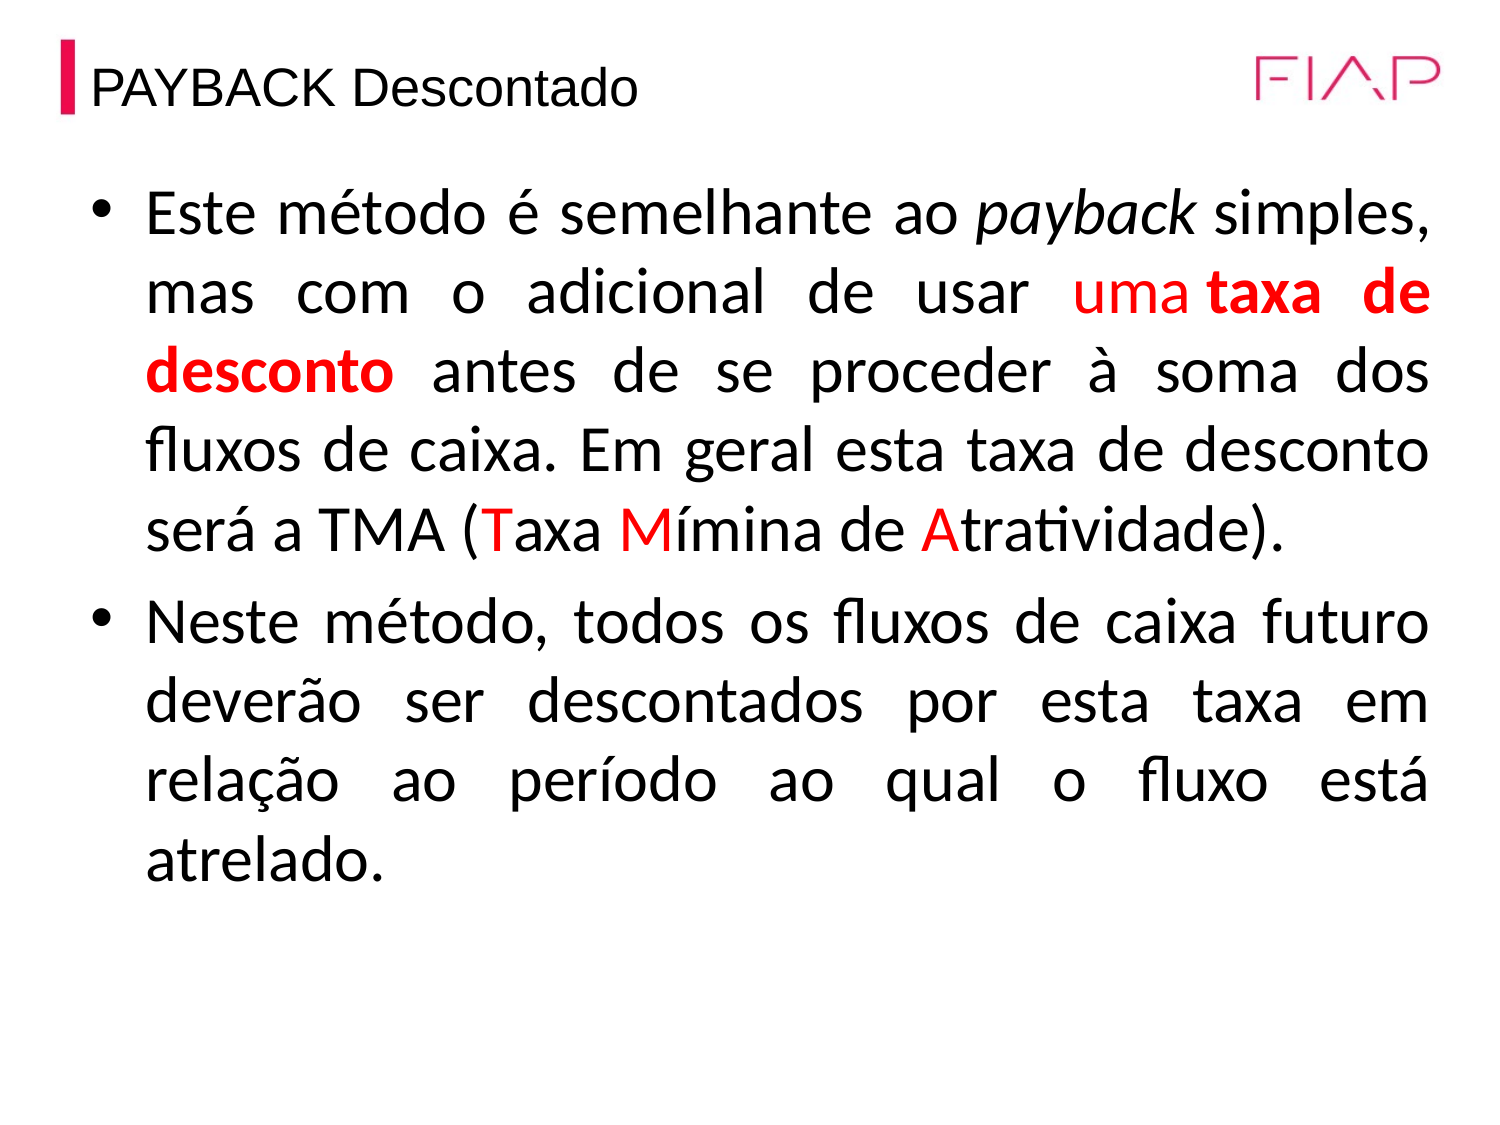

# PAYBACK Descontado
Este método é semelhante ao payback simples, mas com o adicional de usar uma taxa de desconto antes de se proceder à soma dos fluxos de caixa. Em geral esta taxa de desconto será a TMA (Taxa Mímina de Atratividade).
Neste método, todos os fluxos de caixa futuro deverão ser descontados por esta taxa em relação ao período ao qual o fluxo está atrelado.